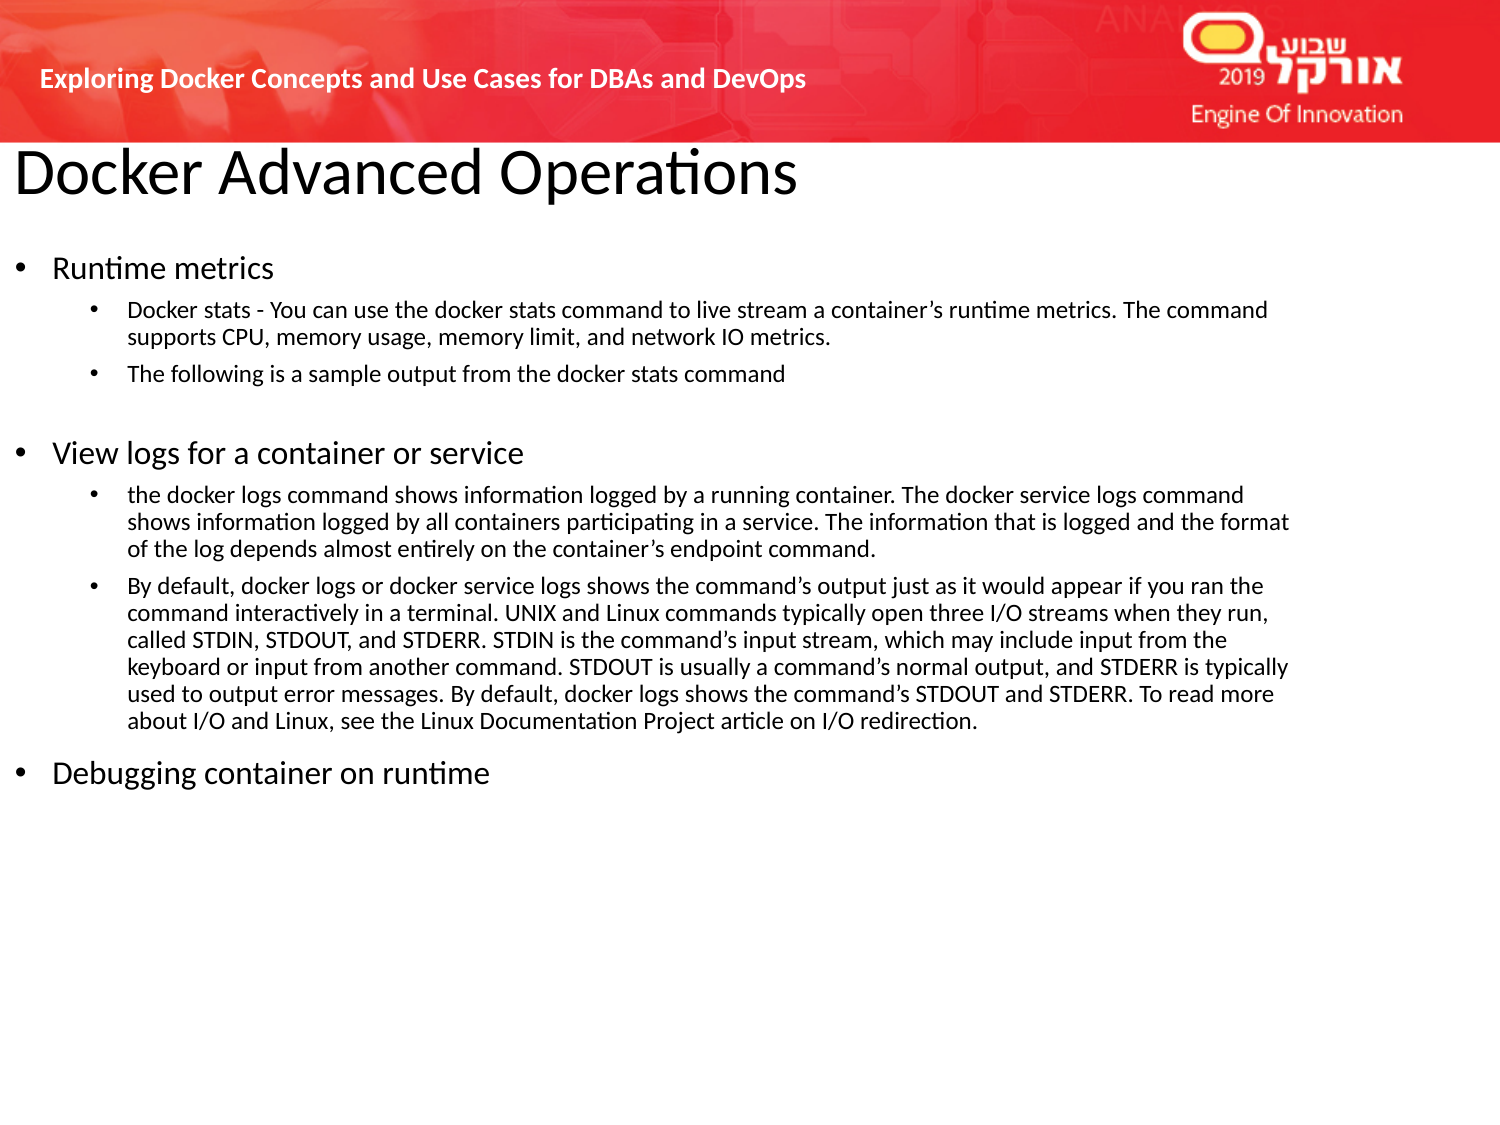

Docker Advanced Operations
Runtime metrics
Docker stats - You can use the docker stats command to live stream a container’s runtime metrics. The command supports CPU, memory usage, memory limit, and network IO metrics.
The following is a sample output from the docker stats command

View logs for a container or service
the docker logs command shows information logged by a running container. The docker service logs command shows information logged by all containers participating in a service. The information that is logged and the format of the log depends almost entirely on the container’s endpoint command.
By default, docker logs or docker service logs shows the command’s output just as it would appear if you ran the command interactively in a terminal. UNIX and Linux commands typically open three I/O streams when they run, called STDIN, STDOUT, and STDERR. STDIN is the command’s input stream, which may include input from the keyboard or input from another command. STDOUT is usually a command’s normal output, and STDERR is typically used to output error messages. By default, docker logs shows the command’s STDOUT and STDERR. To read more about I/O and Linux, see the Linux Documentation Project article on I/O redirection.
Debugging container on runtime